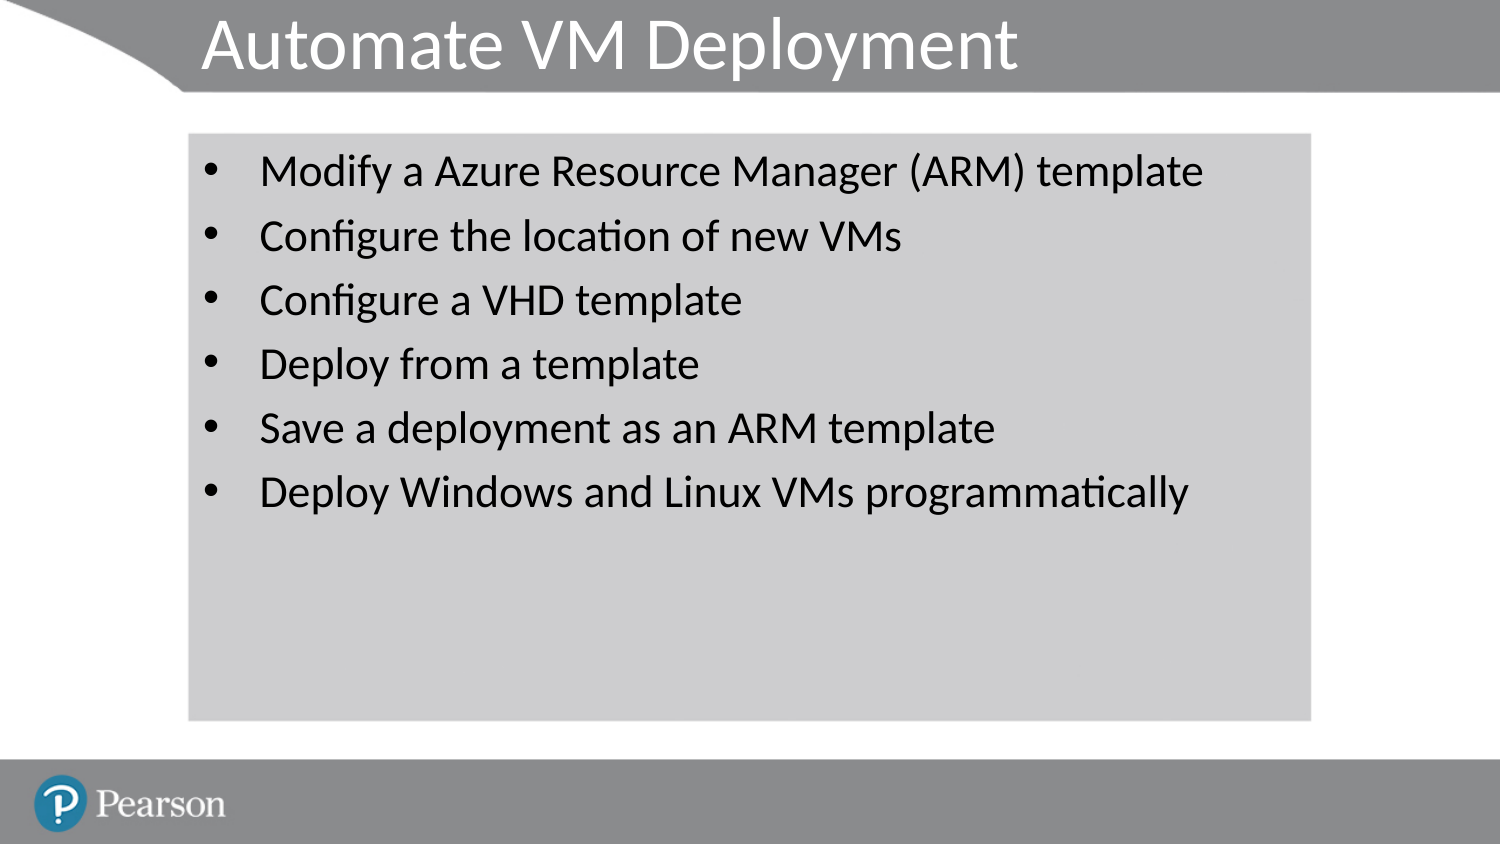

# Automate VM Deployment
Modify a Azure Resource Manager (ARM) template
Configure the location of new VMs
Configure a VHD template
Deploy from a template
Save a deployment as an ARM template
Deploy Windows and Linux VMs programmatically